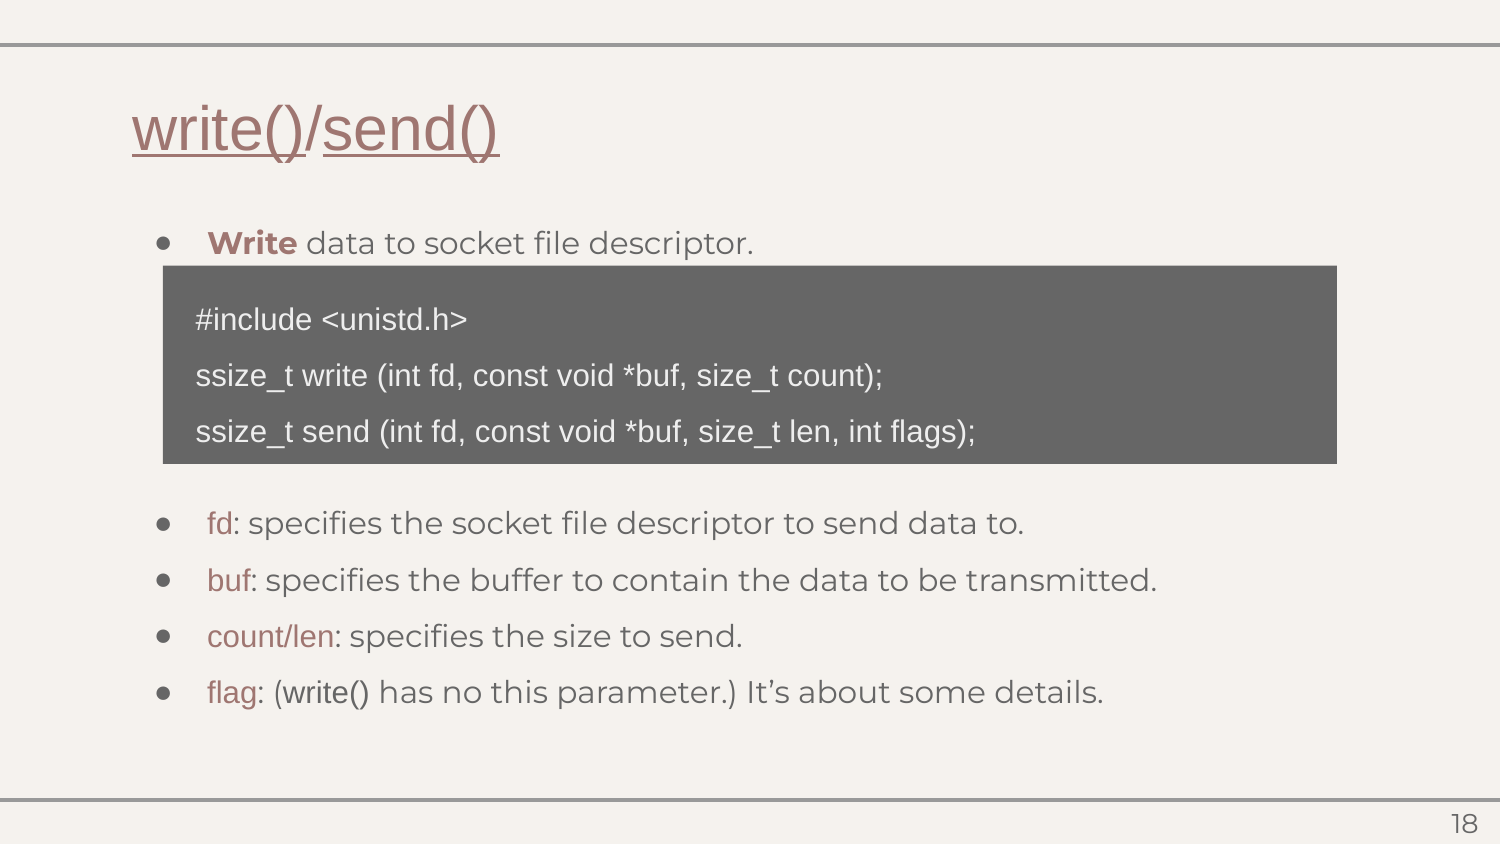

# write()/send()
Write data to socket file descriptor.

fd: specifies the socket file descriptor to send data to.
buf: specifies the buffer to contain the data to be transmitted.
count/len: specifies the size to send.
flag: (write() has no this parameter.) It’s about some details.
#include <unistd.h>
ssize_t write (int fd, const void *buf, size_t count);
ssize_t send (int fd, const void *buf, size_t len, int flags);
18